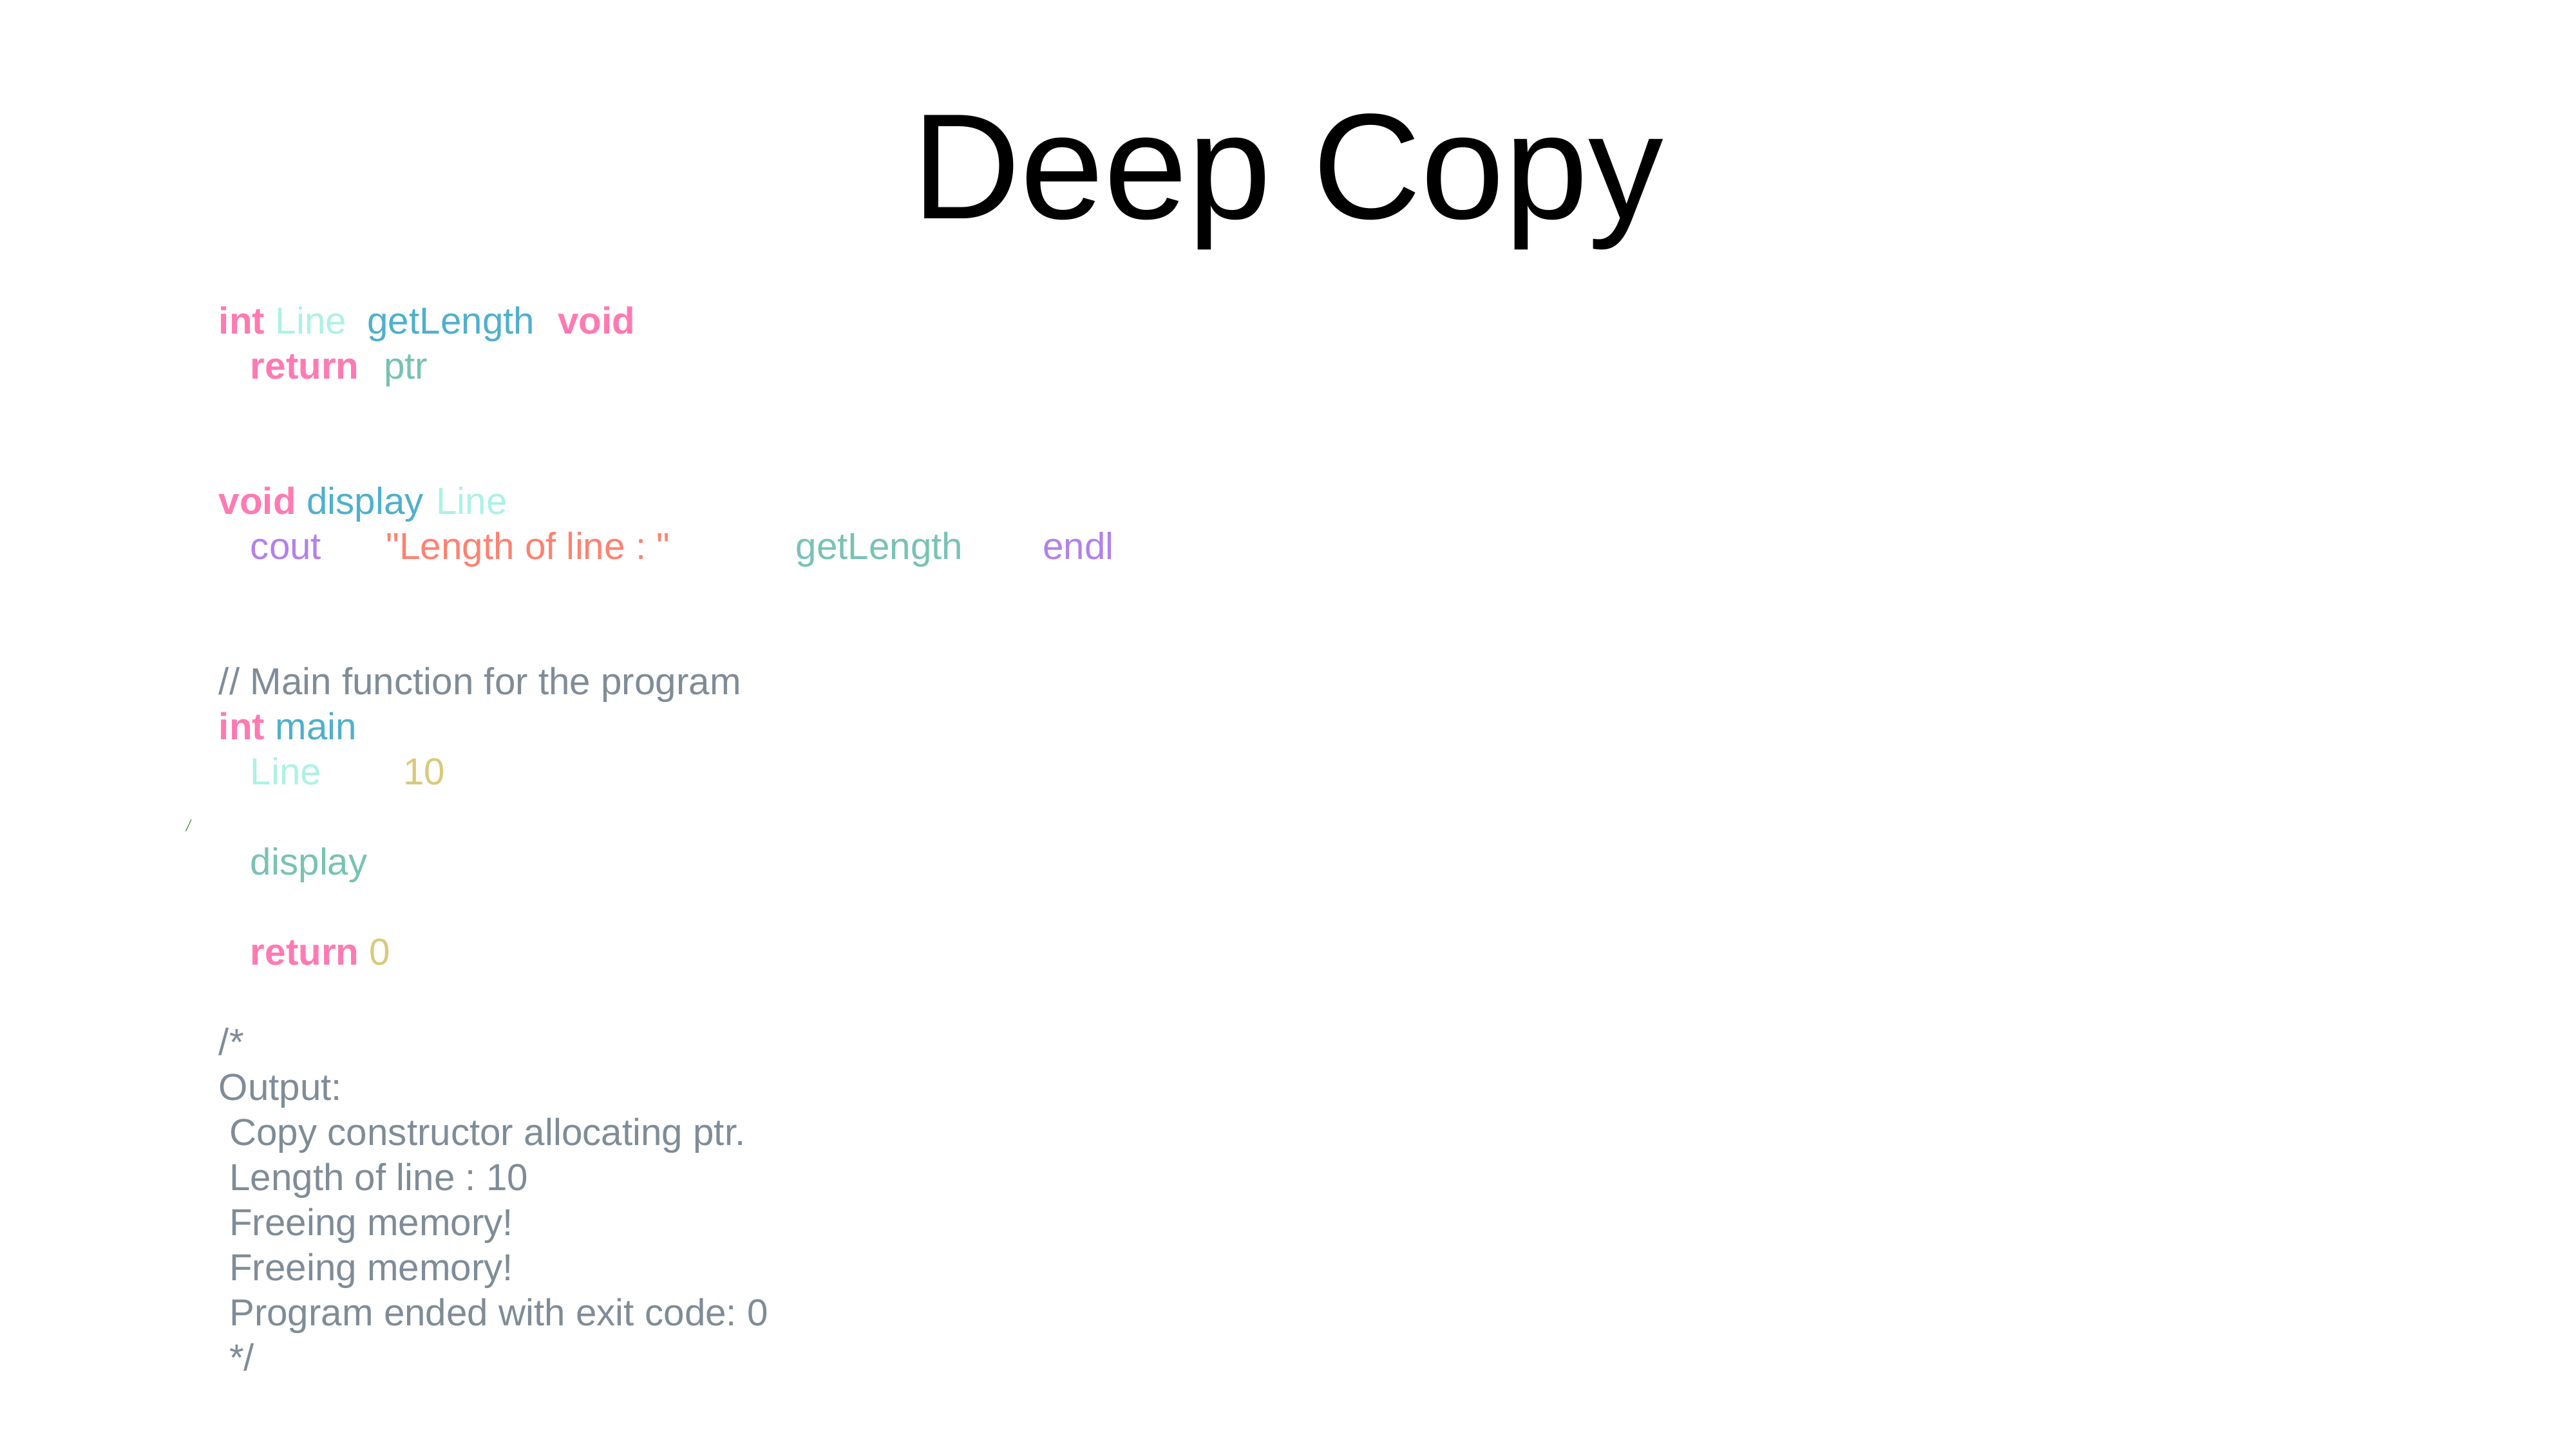

# Deep Copy
int Line::getLength( void ) {
   return *ptr;
}

void display(Line obj) {
   cout << "Length of line : " << obj.getLength() <<endl;
}

// Main function for the program
int main() {
   Line line(10);

   display(line);

   return 0;
}
/*
Output:
 Copy constructor allocating ptr.
 Length of line : 10
 Freeing memory!
 Freeing memory!
 Program ended with exit code: 0
 */
/